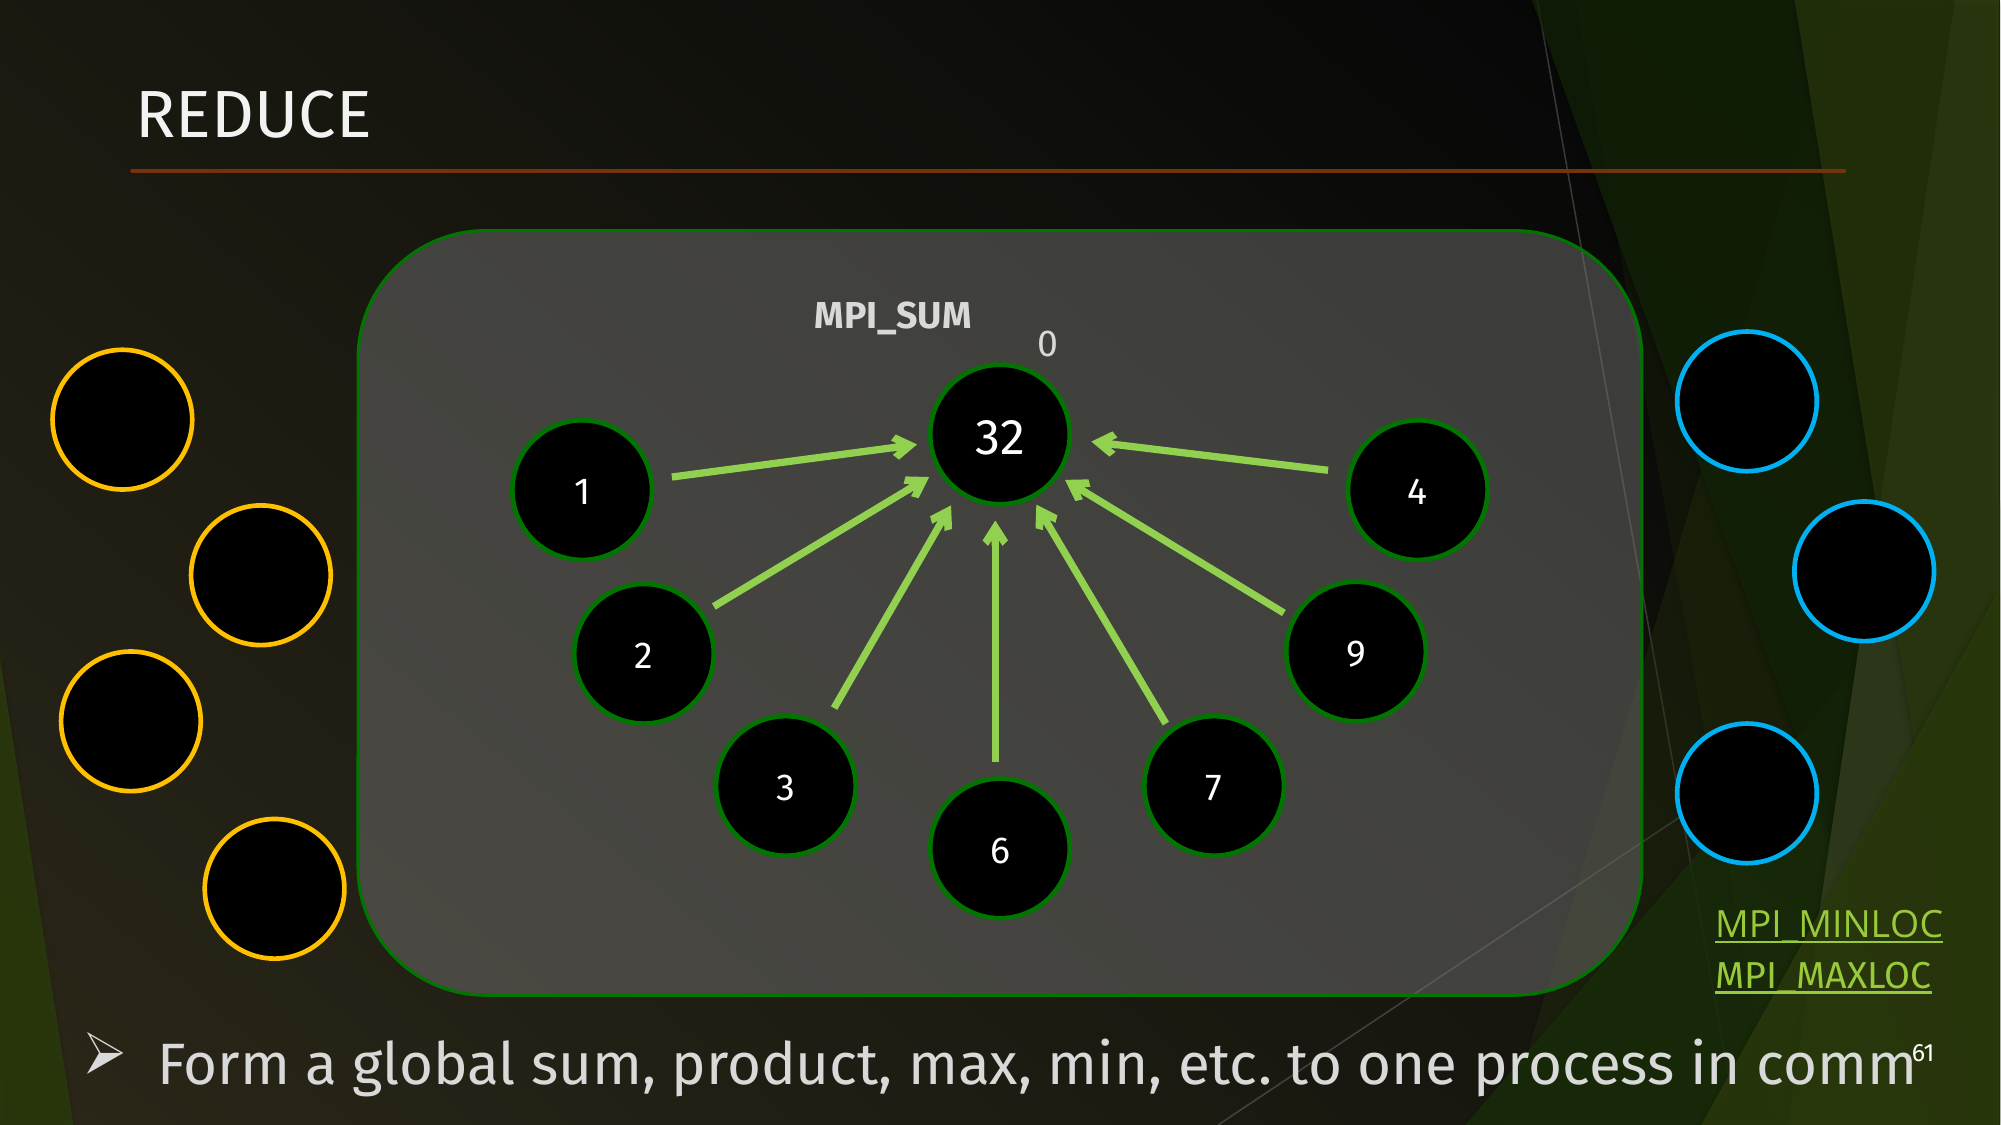

# Reduce

MPI_SUM
0

32
1
4

9
2

3
7

6

MPI_MINLOC
MPI_MAXLOC
Form a global sum, product, max, min, etc. to one process in comm
61